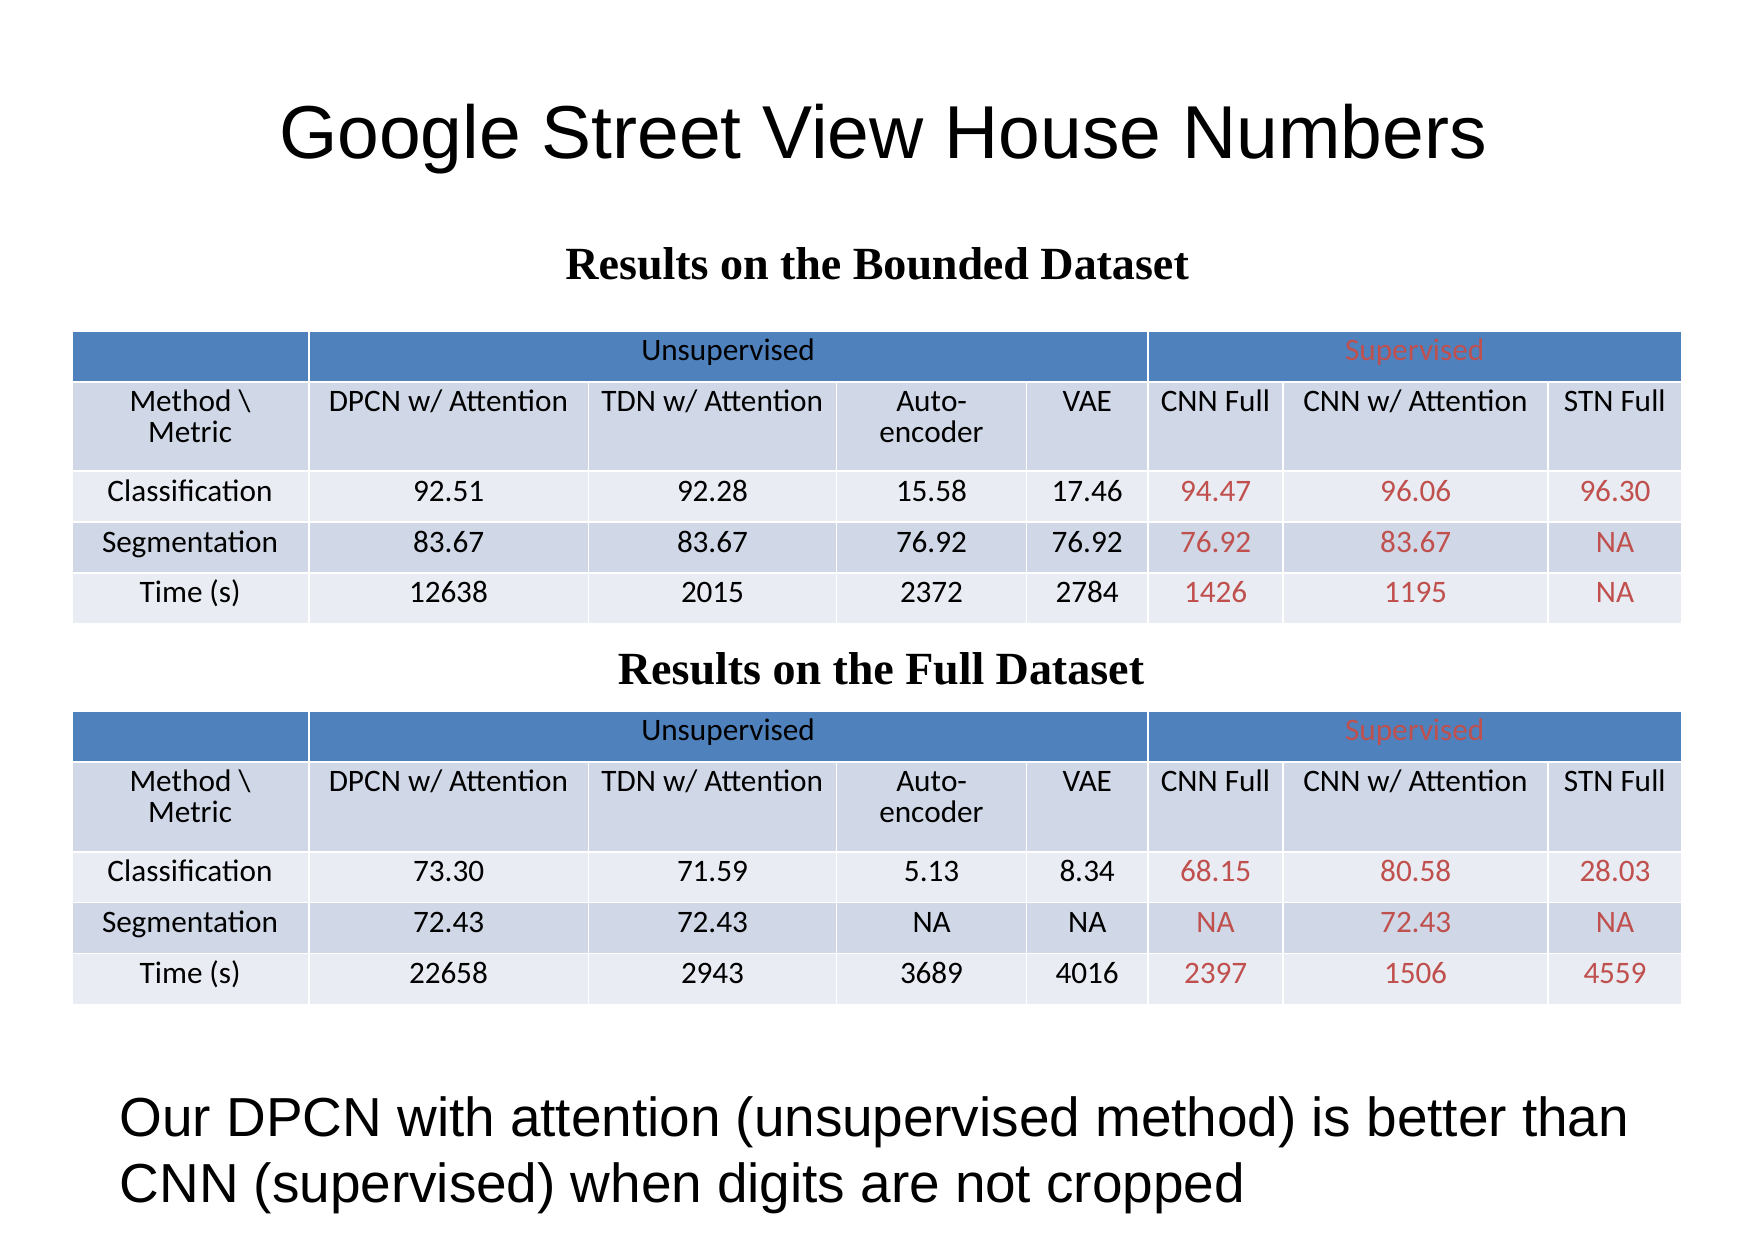

Google Street View House Numbers
Results on the Bounded Dataset
|  | Unsupervised |  |  |  | Supervised |  |  |
| --- | --- | --- | --- | --- | --- | --- | --- |
| Method \ Metric | DPCN w/ Attention | TDN w/ Attention | Auto-encoder | VAE | CNN Full | CNN w/ Attention | STN Full |
| Classification | 92.51 | 92.28 | 15.58 | 17.46 | 94.47 | 96.06 | 96.30 |
| Segmentation | 83.67 | 83.67 | 76.92 | 76.92 | 76.92 | 83.67 | NA |
| Time (s) | 12638 | 2015 | 2372 | 2784 | 1426 | 1195 | NA |

Results on the Full Dataset
|  | Unsupervised |  |  |  | Supervised |  |  |
| --- | --- | --- | --- | --- | --- | --- | --- |
| Method \ Metric | DPCN w/ Attention | TDN w/ Attention | Auto-encoder | VAE | CNN Full | CNN w/ Attention | STN Full |
| Classification | 73.30 | 71.59 | 5.13 | 8.34 | 68.15 | 80.58 | 28.03 |
| Segmentation | 72.43 | 72.43 | NA | NA | NA | 72.43 | NA |
| Time (s) | 22658 | 2943 | 3689 | 4016 | 2397 | 1506 | 4559 |
Our DPCN with attention (unsupervised method) is better than CNN (supervised) when digits are not cropped